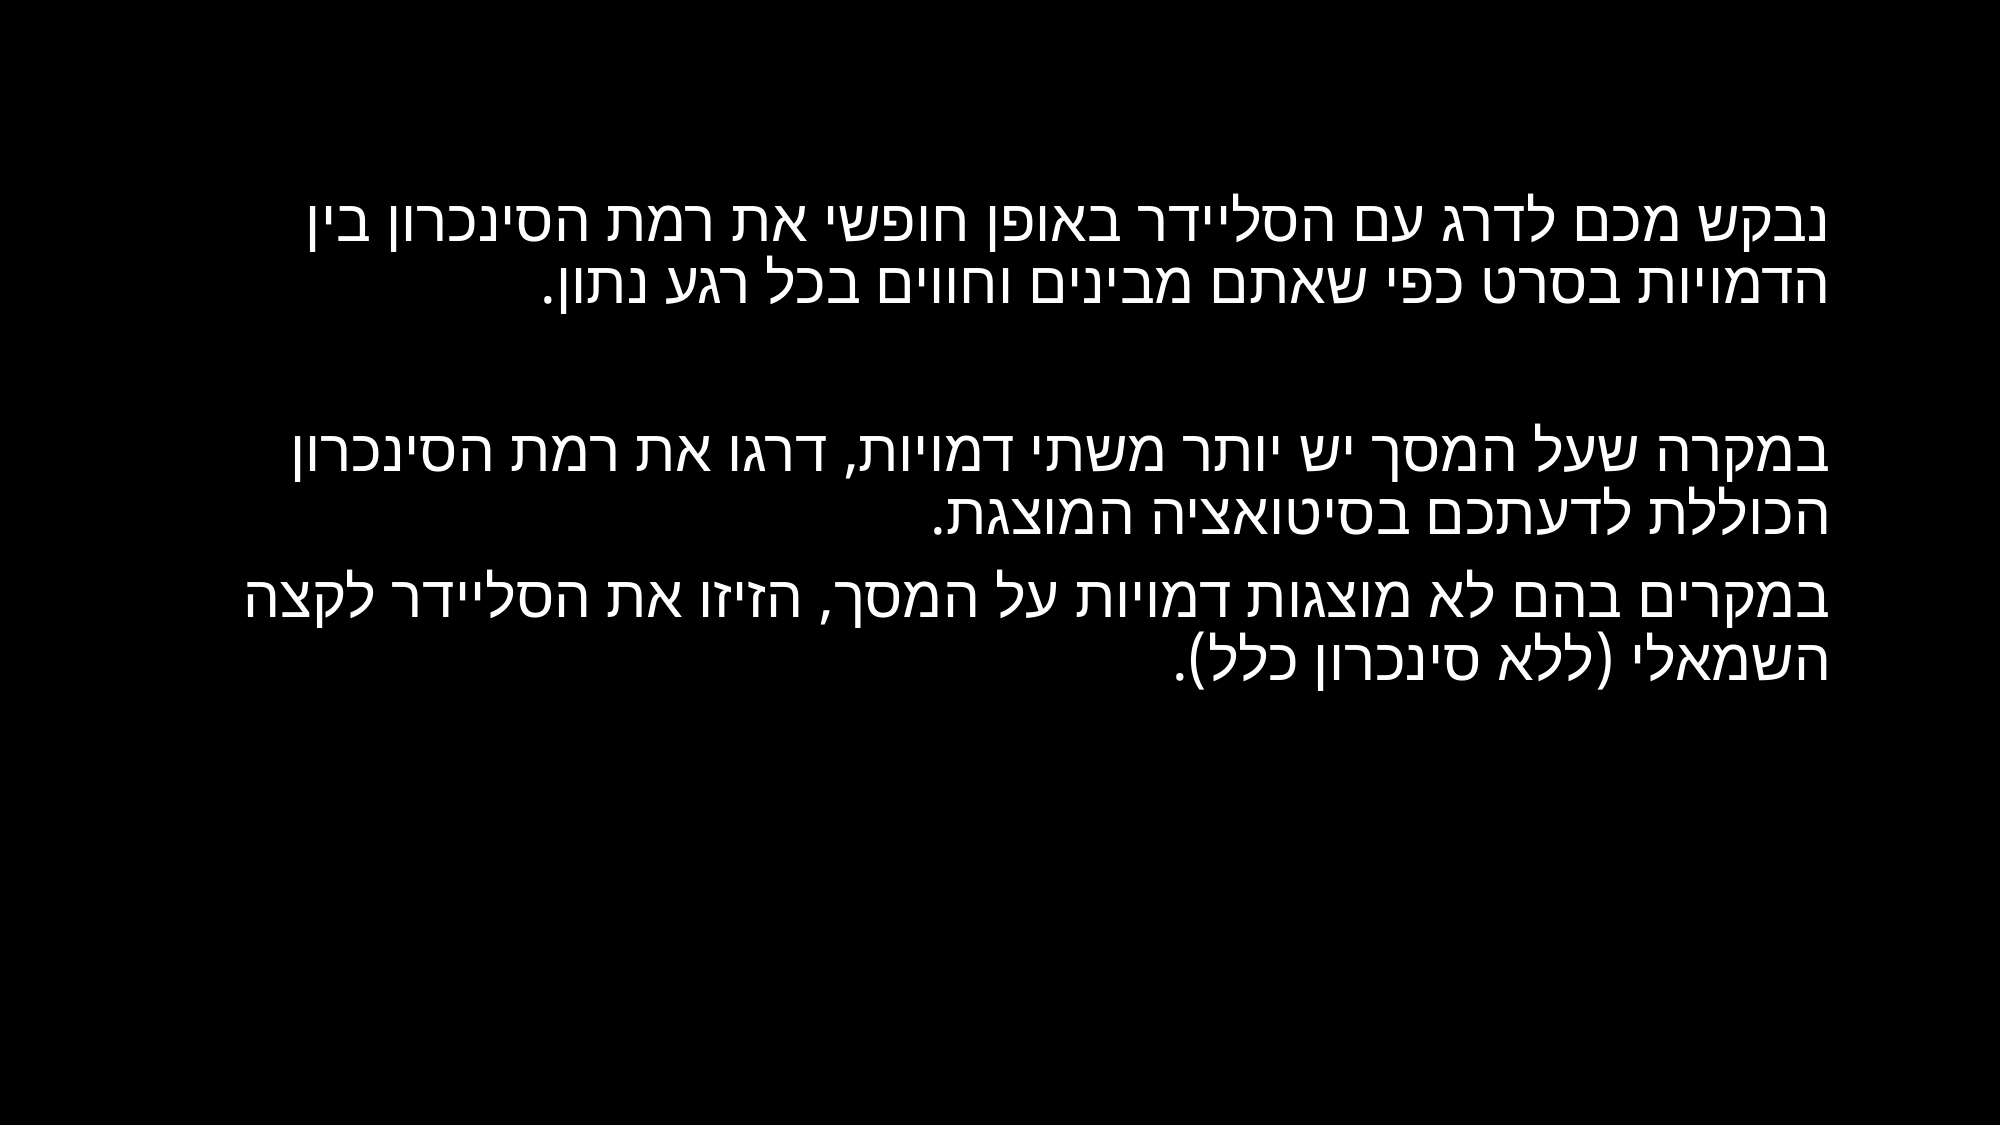

נבקש מכם לדרג עם הסליידר באופן חופשי את רמת הסינכרון בין הדמויות בסרט כפי שאתם מבינים וחווים בכל רגע נתון.

במקרה שעל המסך יש יותר משתי דמויות, דרגו את רמת הסינכרון הכוללת לדעתכם בסיטואציה המוצגת.
במקרים בהם לא מוצגות דמויות על המסך, הזיזו את הסליידר לקצה השמאלי (ללא סינכרון כלל).